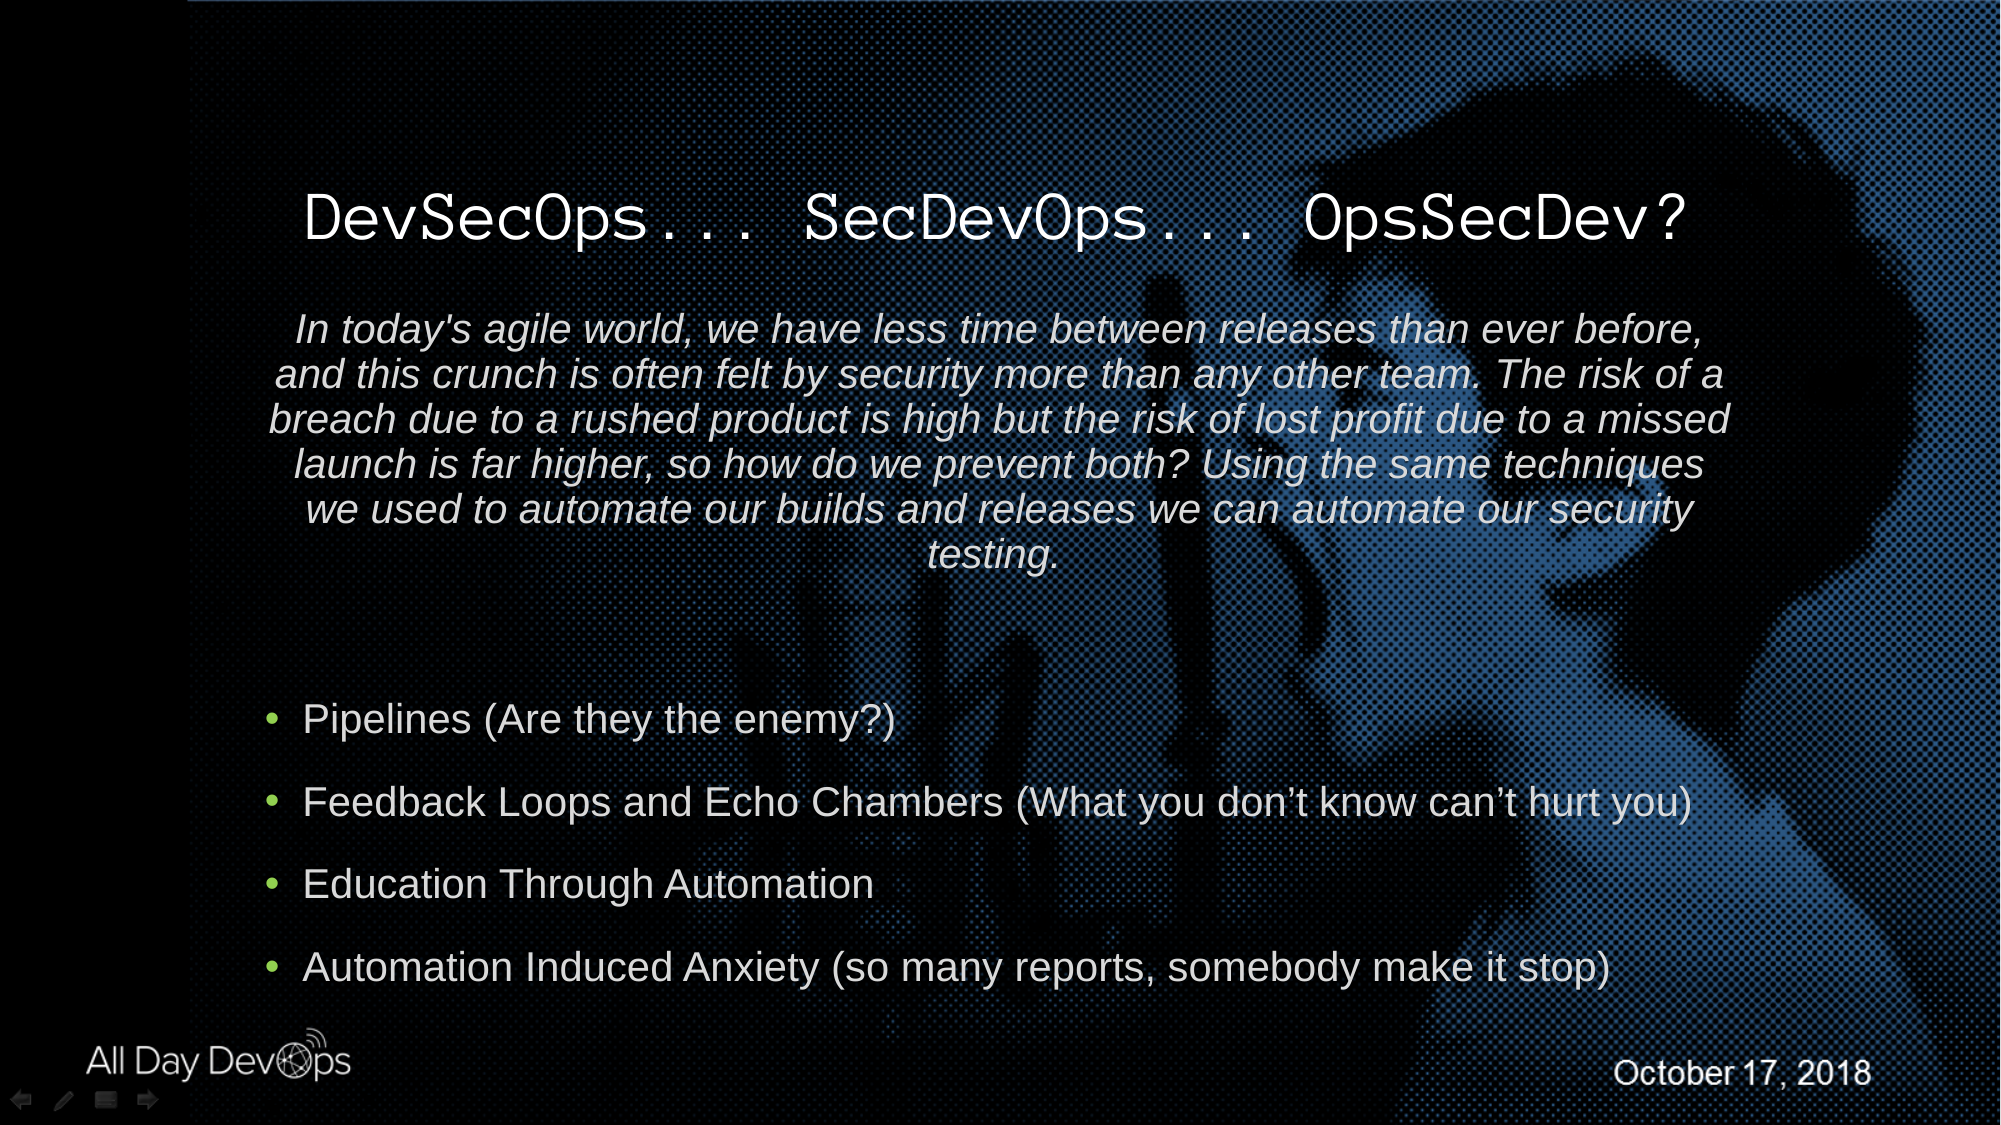

# DevSecOps... SecDevOps... OpsSecDev?
In today's agile world, we have less time between releases than ever before, and this crunch is often felt by security more than any other team. The risk of a breach due to a rushed product is high but the risk of lost profit due to a missed launch is far higher, so how do we prevent both? Using the same techniques we used to automate our builds and releases we can automate our security testing.

Pipelines (Are they the enemy?)
Feedback Loops and Echo Chambers (What you don’t know can’t hurt you)
Education Through Automation
Automation Induced Anxiety (so many reports, somebody make it stop)